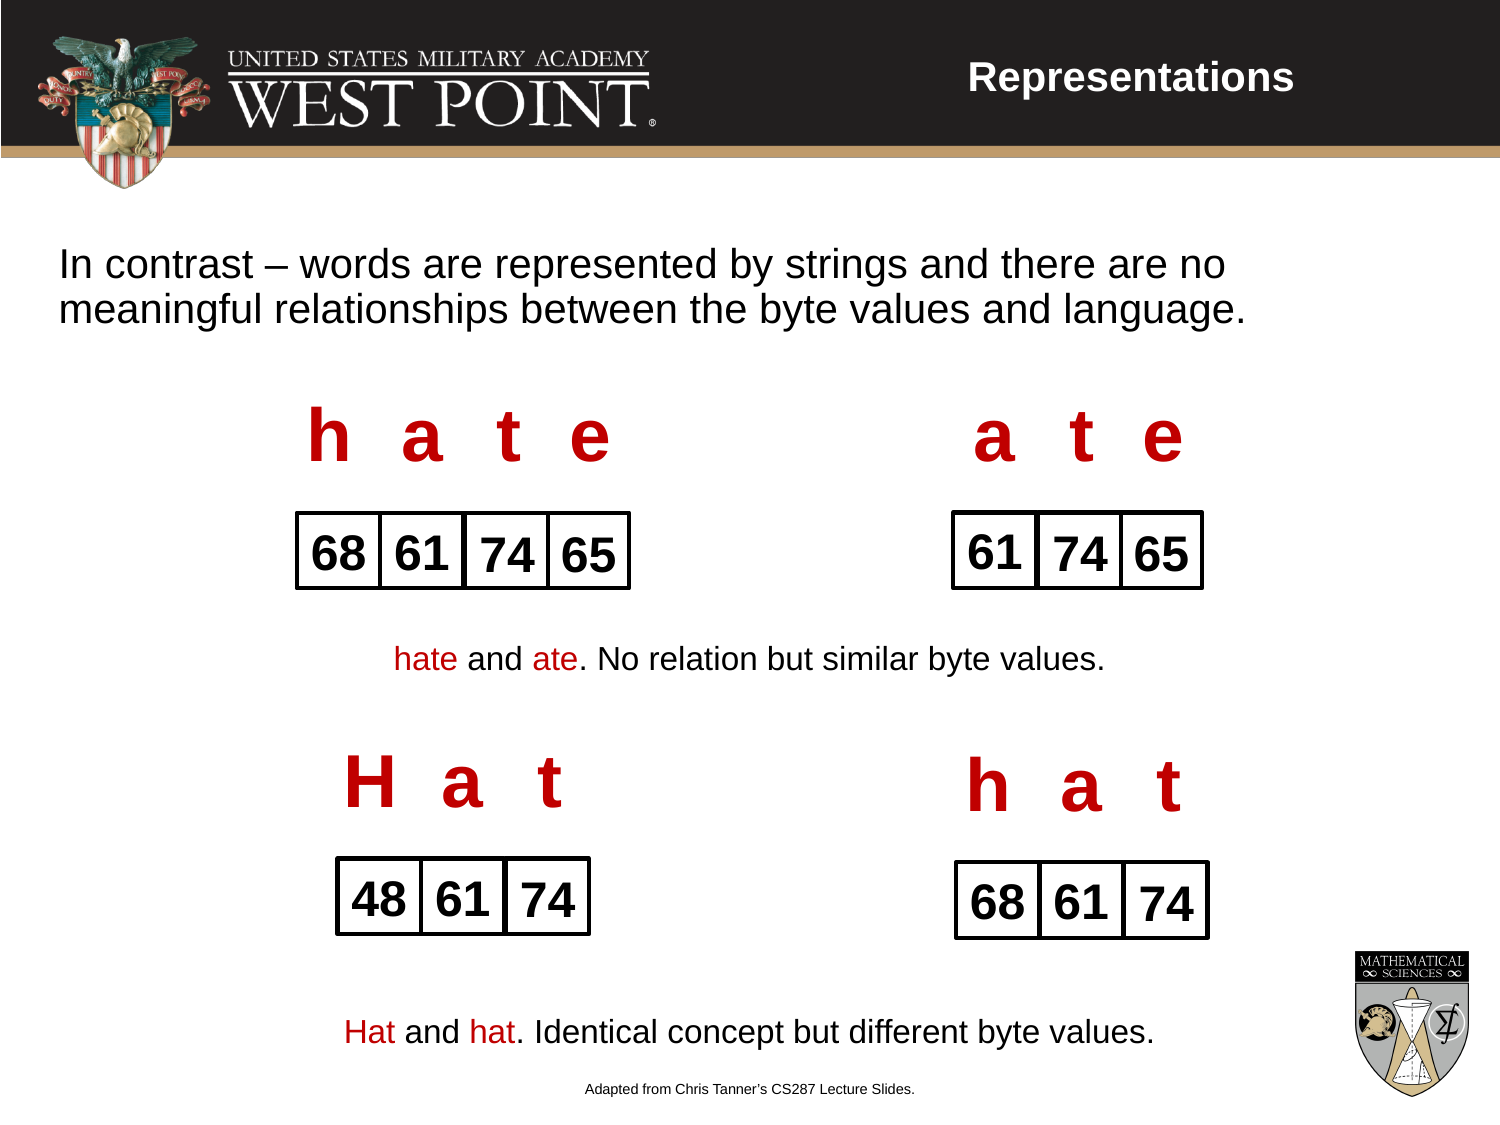

Representations
In contrast – words are represented by strings and there are no meaningful relationships between the byte values and language.
t
e
a

61
65
74
h
t
e
a

68

61
65
74
hate and ate. No relation but similar byte values.
H
t
a

48

61
74
h
t
a

68

61
74
Hat and hat. Identical concept but different byte values.
Adapted from Chris Tanner’s CS287 Lecture Slides.